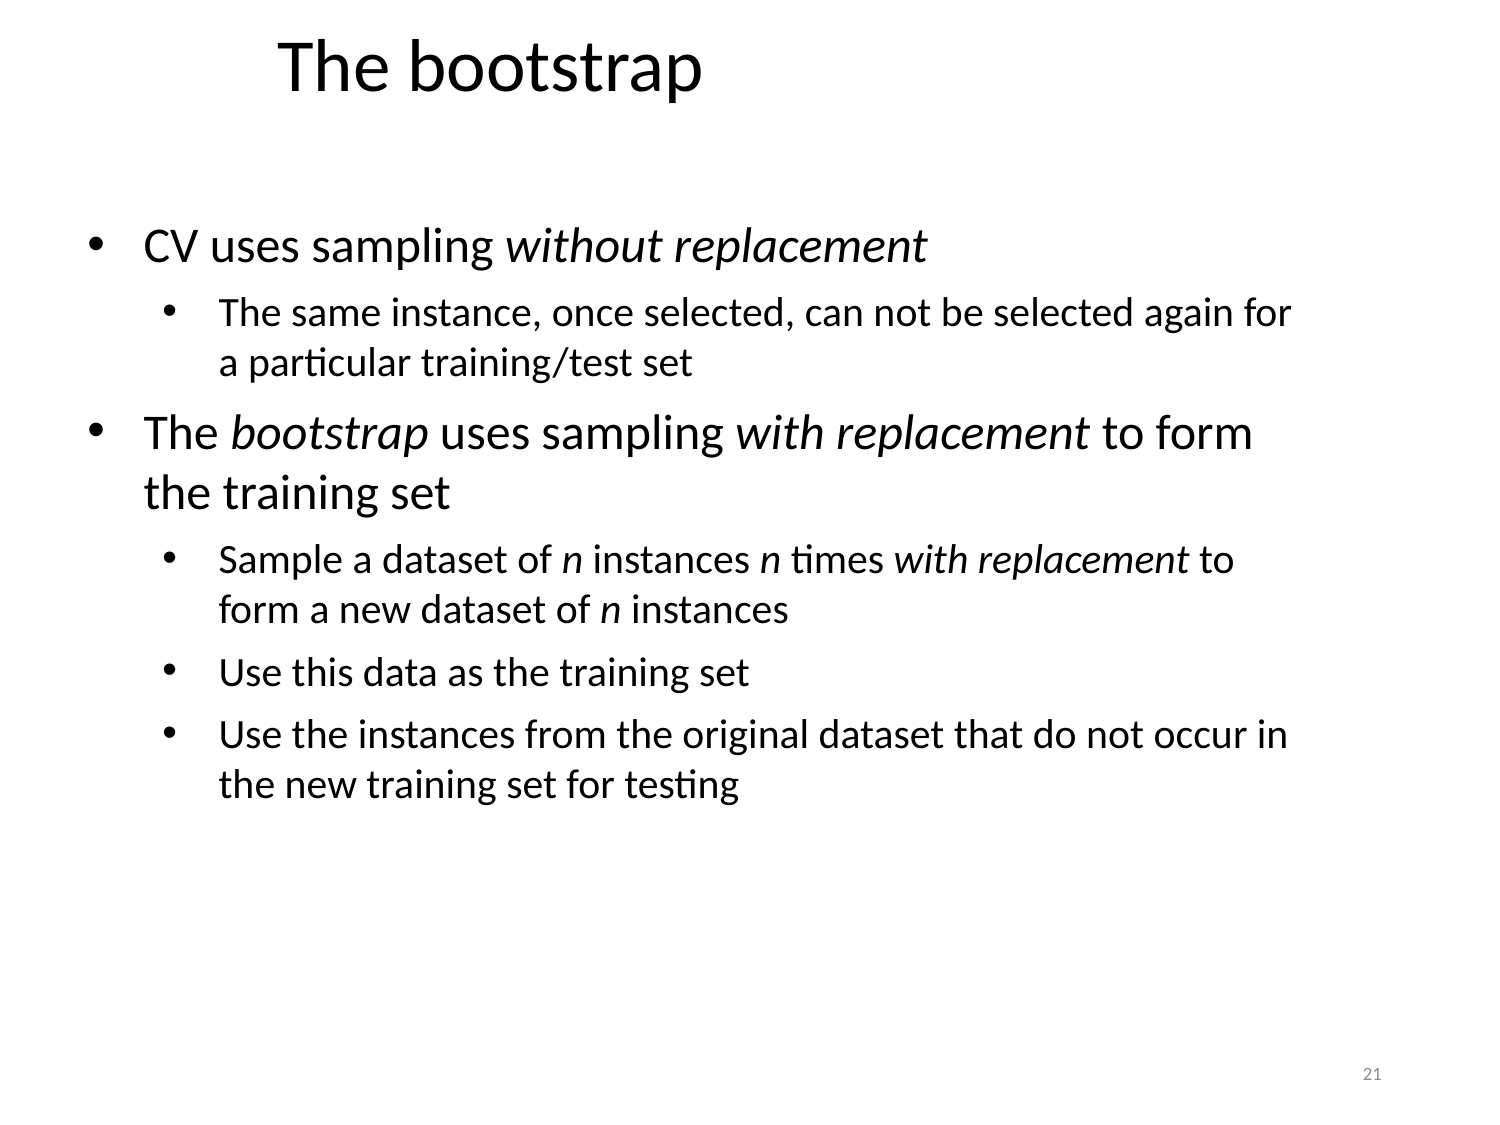

The bootstrap
CV uses sampling without replacement
The same instance, once selected, can not be selected again for a particular training/test set
The bootstrap uses sampling with replacement to form the training set
Sample a dataset of n instances n times with replacement to form a new dataset of n instances
Use this data as the training set
Use the instances from the original dataset that do not occur in the new training set for testing
21